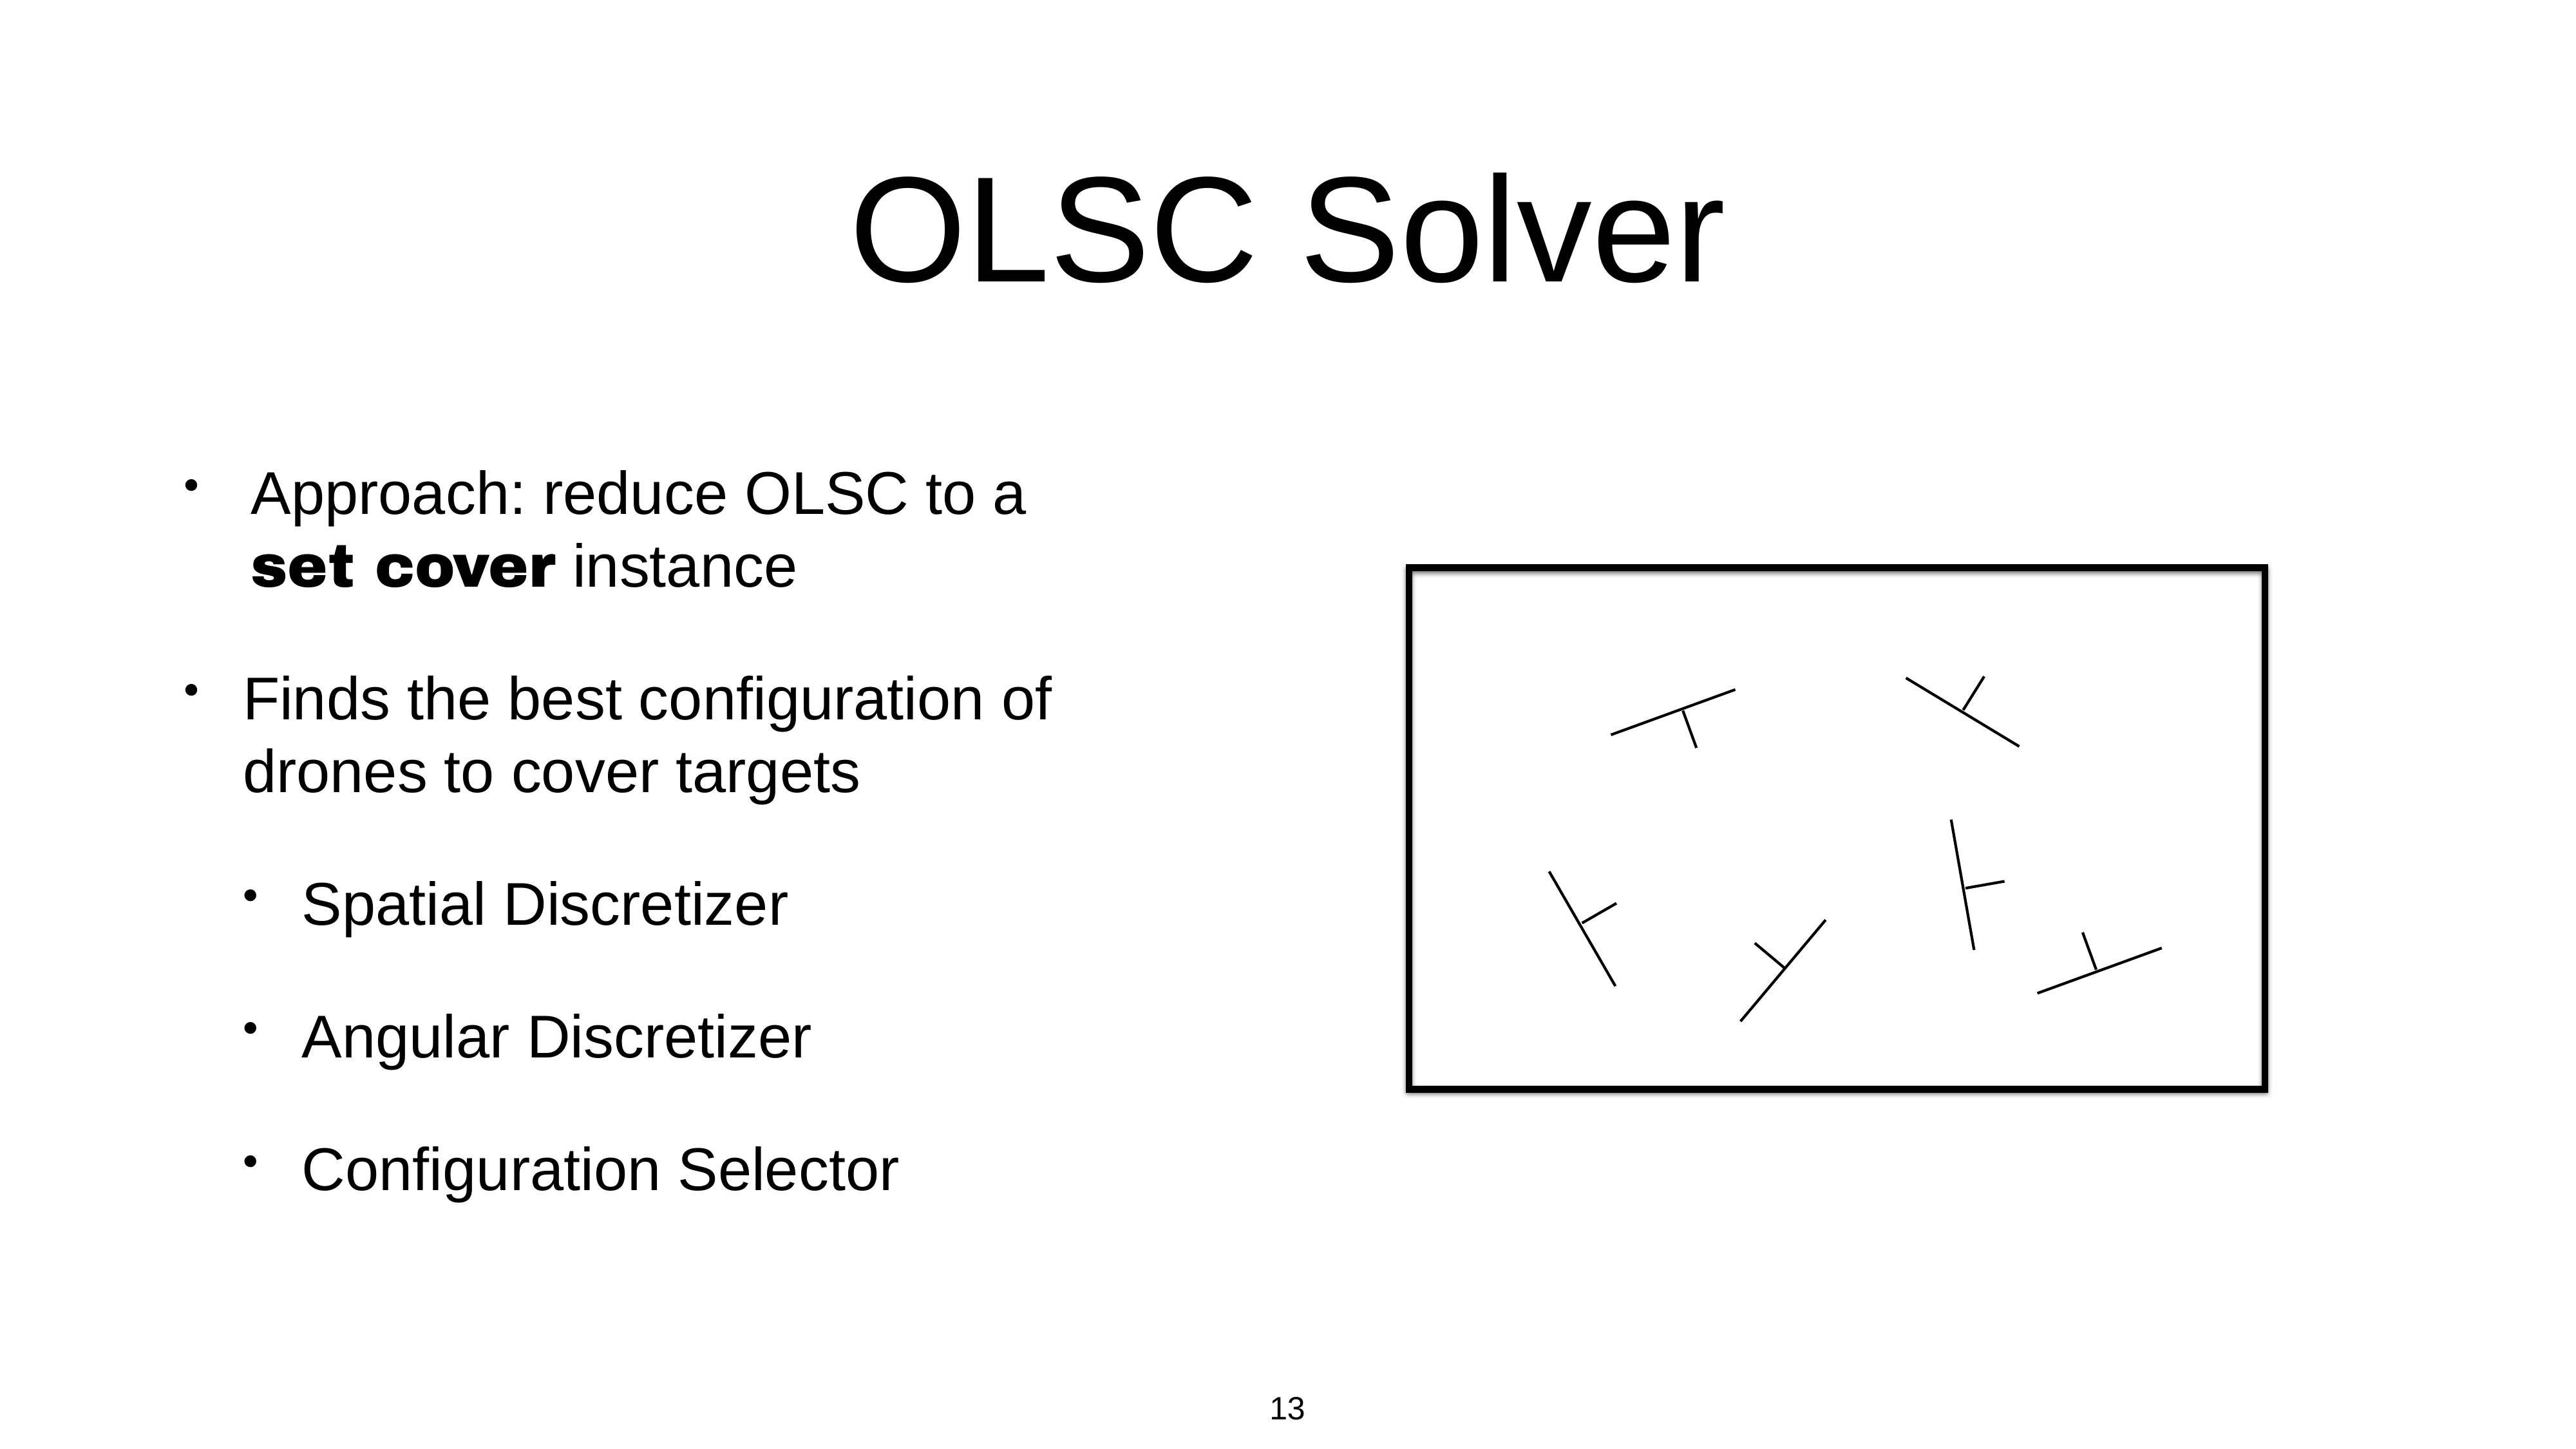

# OLSC Solver
Approach: reduce OLSC to a set cover instance
Finds the best configuration of drones to cover targets
Spatial Discretizer
Angular Discretizer
Configuration Selector

13